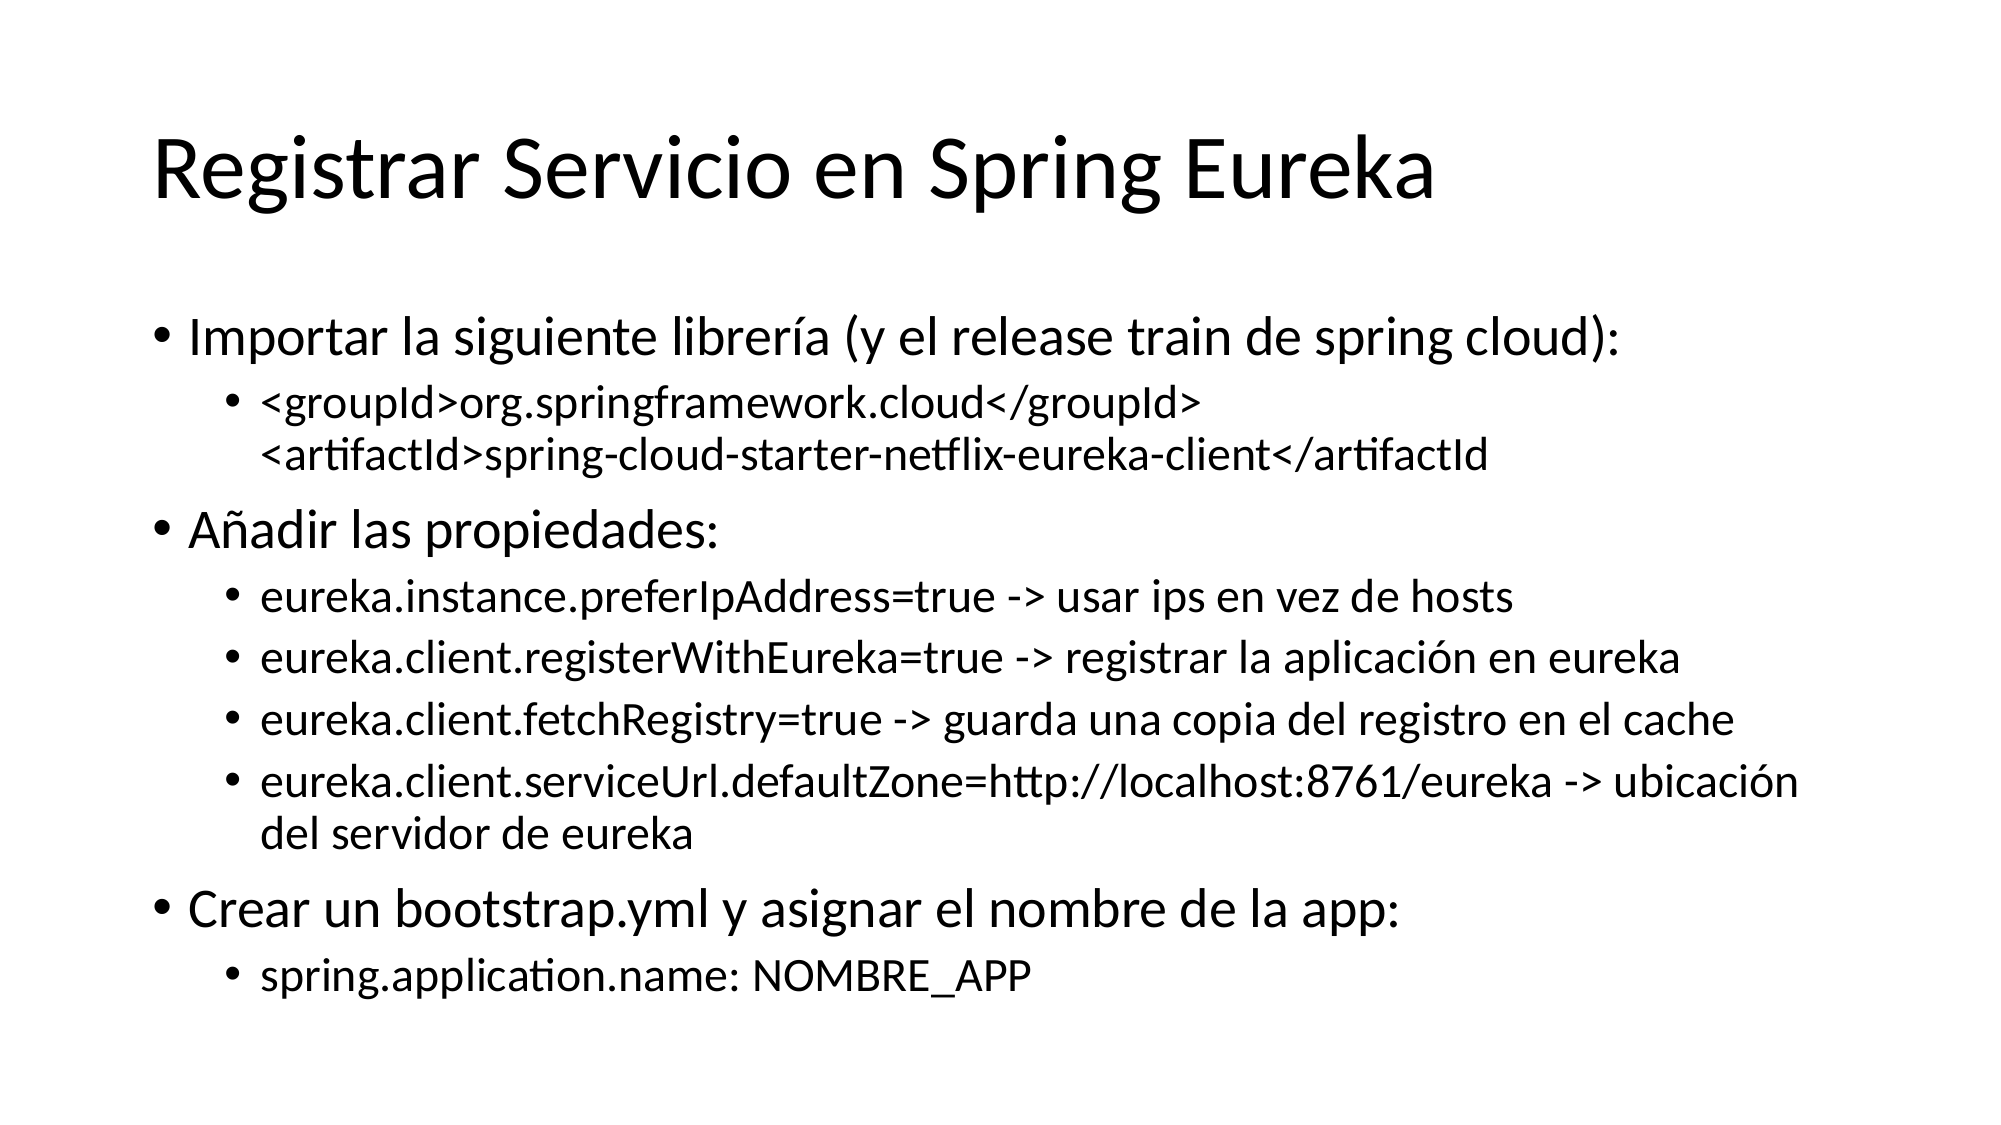

# Registrar Servicio en Spring Eureka
Importar la siguiente librería (y el release train de spring cloud):
<groupId>org.springframework.cloud</groupId>
<artifactId>spring-cloud-starter-netflix-eureka-client</artifactId
Añadir las propiedades:
eureka.instance.preferIpAddress=true -> usar ips en vez de hosts
eureka.client.registerWithEureka=true -> registrar la aplicación en eureka
eureka.client.fetchRegistry=true -> guarda una copia del registro en el cache
eureka.client.serviceUrl.defaultZone=http://localhost:8761/eureka -> ubicación del servidor de eureka
Crear un bootstrap.yml y asignar el nombre de la app:
spring.application.name: NOMBRE_APP